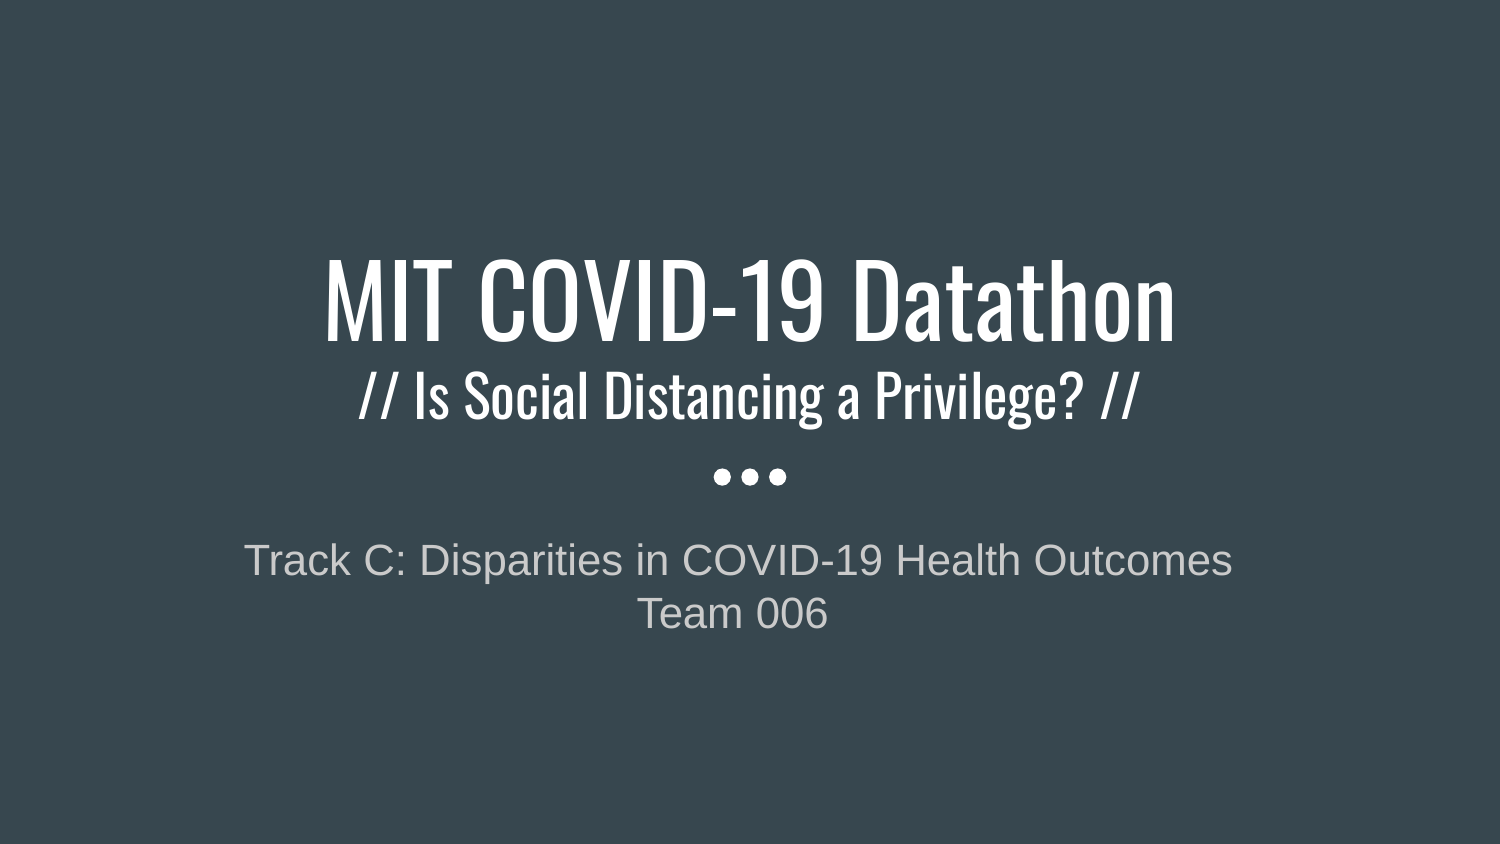

# MIT COVID-19 Datathon
// Is Social Distancing a Privilege? //
Track C: Disparities in COVID-19 Health Outcomes
Team 006